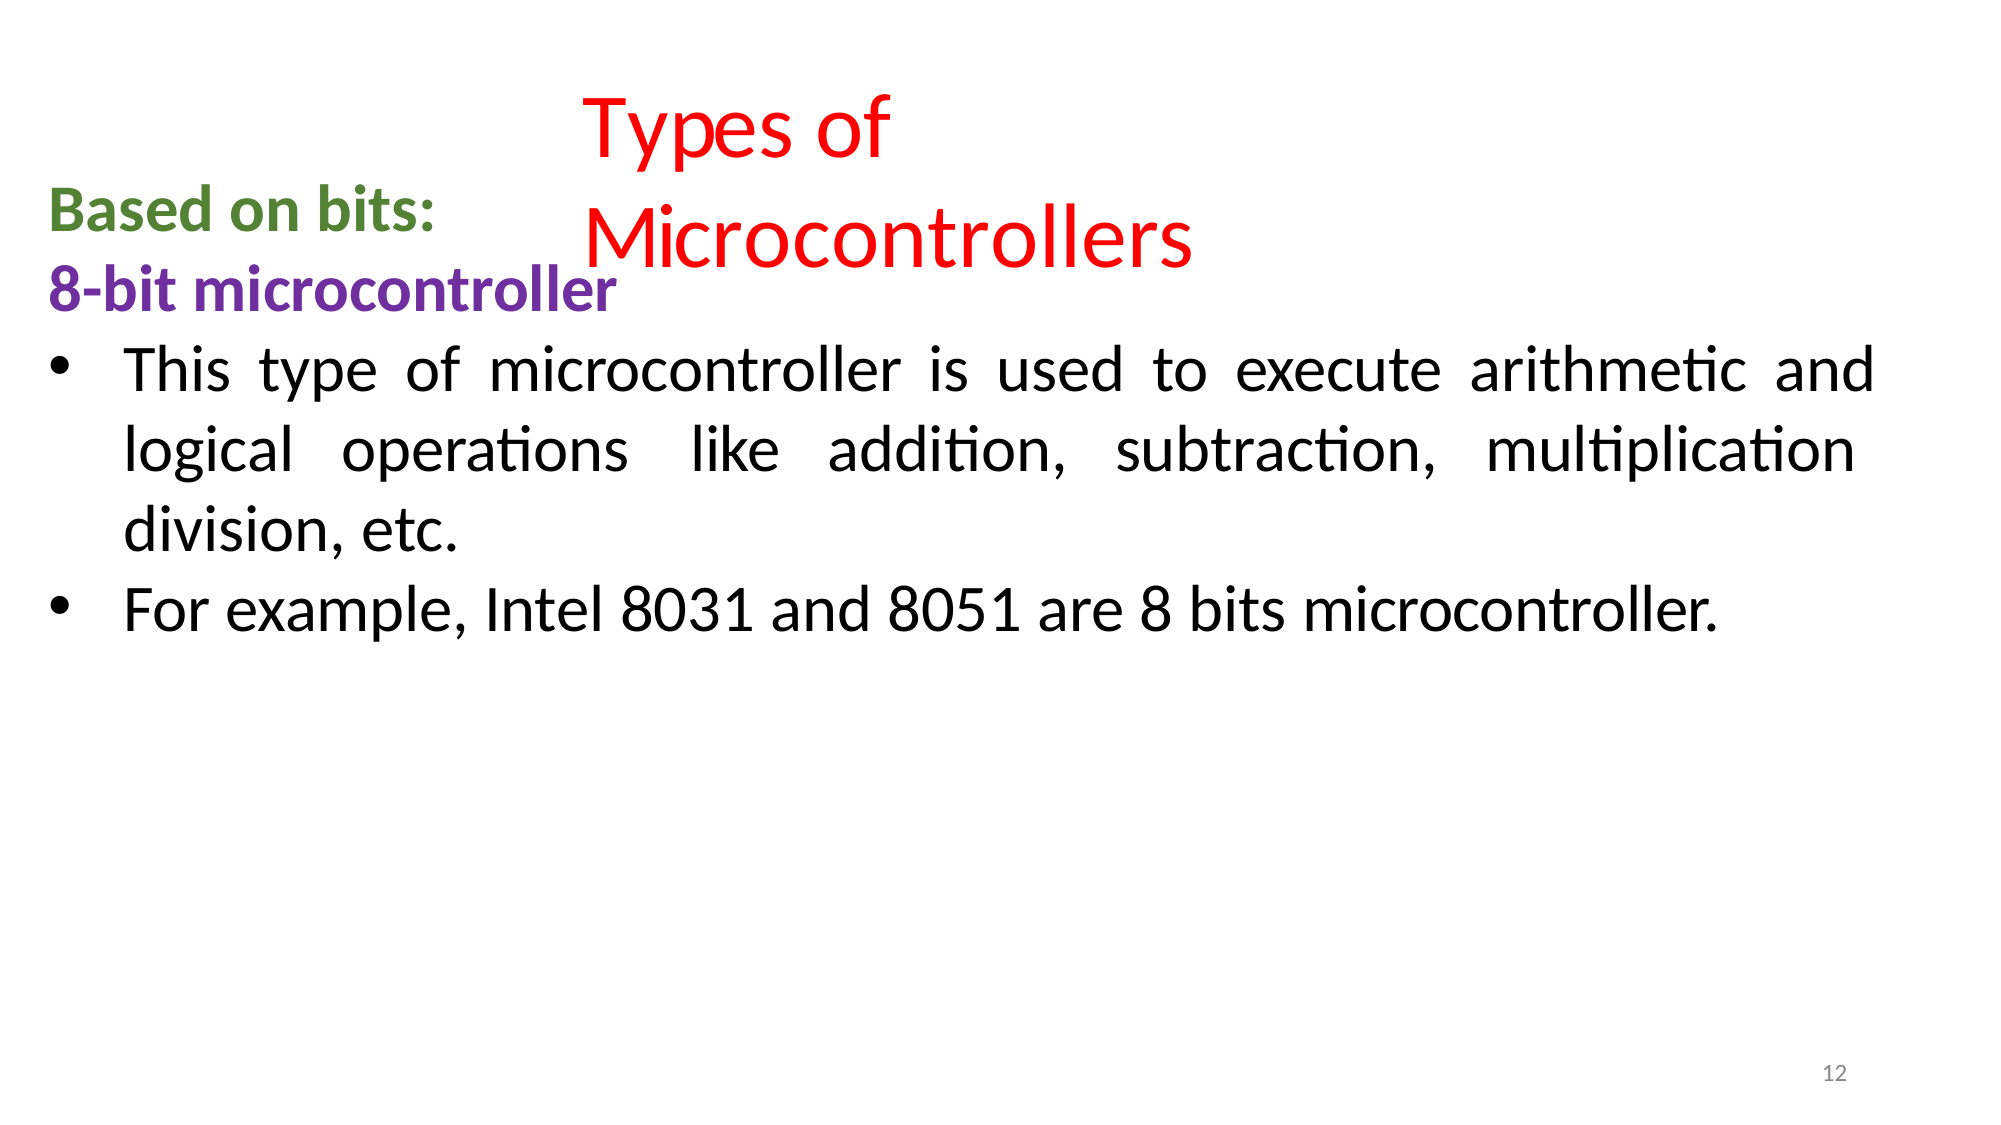

# Types of Microcontrollers
Based on bits:
8-bit microcontroller
This type of microcontroller is used to execute arithmetic and  logical operations like addition, subtraction, multiplication  division, etc.
For example, Intel 8031 and 8051 are 8 bits microcontroller.
12